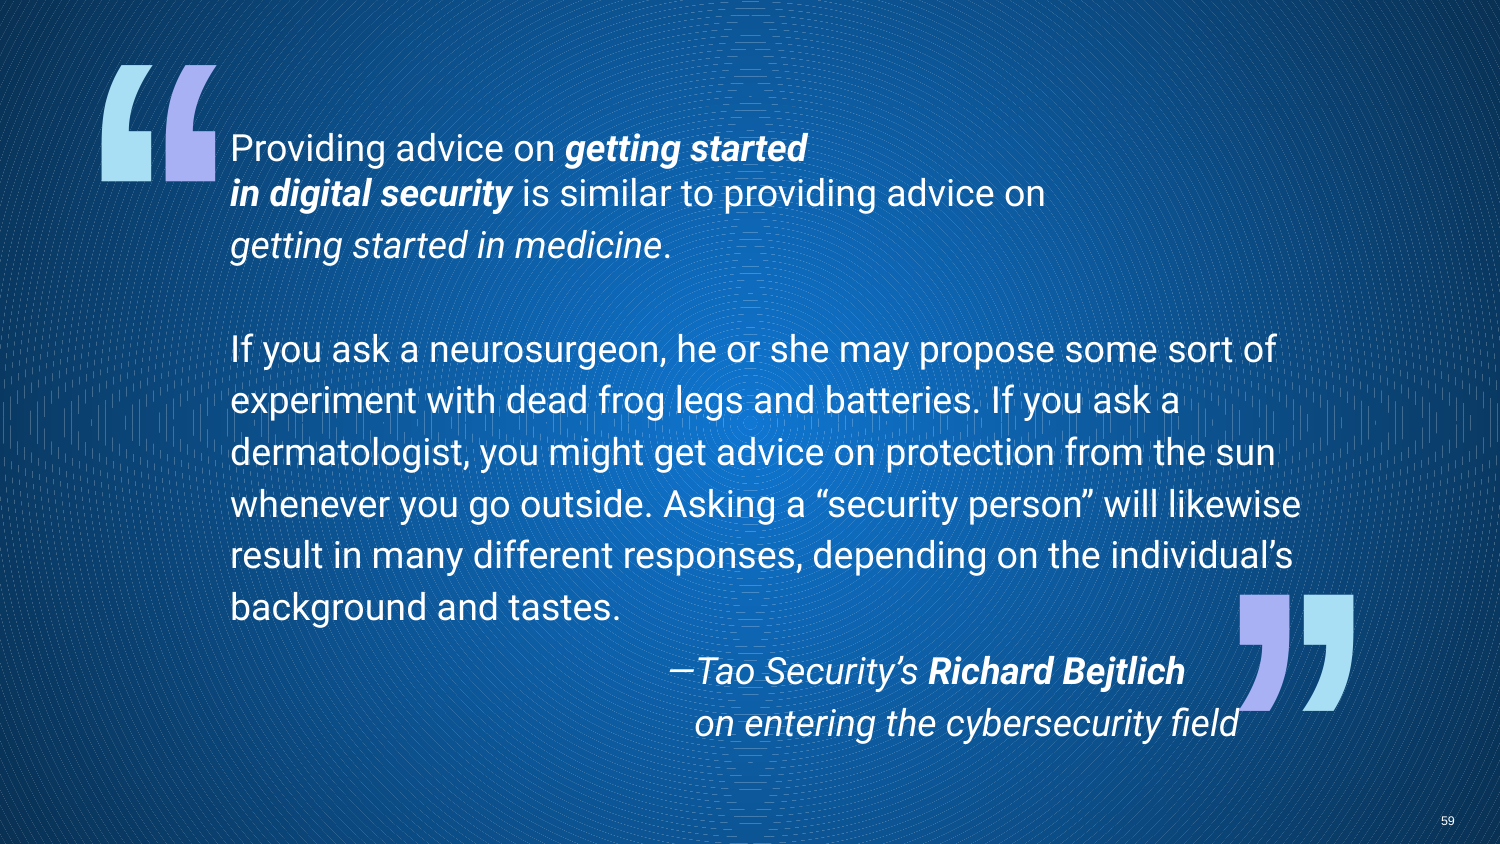

’
’
# Providing advice on getting started in digital security is similar to providing advice on
getting started in medicine.

If you ask a neurosurgeon, he or she may propose some sort of experiment with dead frog legs and batteries. If you ask a dermatologist, you might get advice on protection from the sun whenever you go outside. Asking a “security person” will likewise result in many different responses, depending on the individual’s background and tastes.
’
’
—Tao Security’s Richard Bejtlich
   on entering the cybersecurity field
59